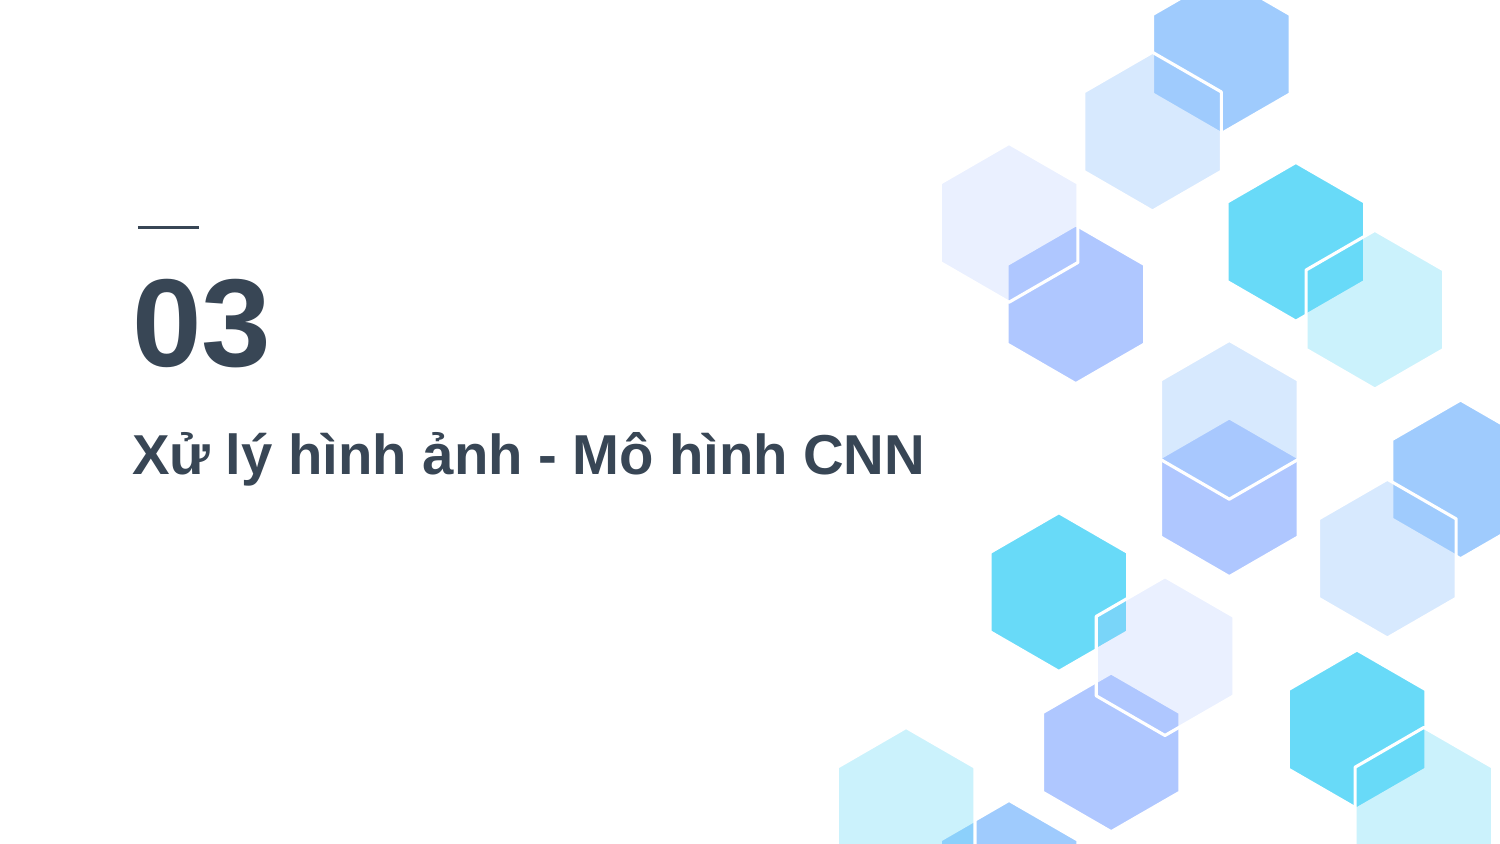

03
# Xử lý hình ảnh - Mô hình CNN